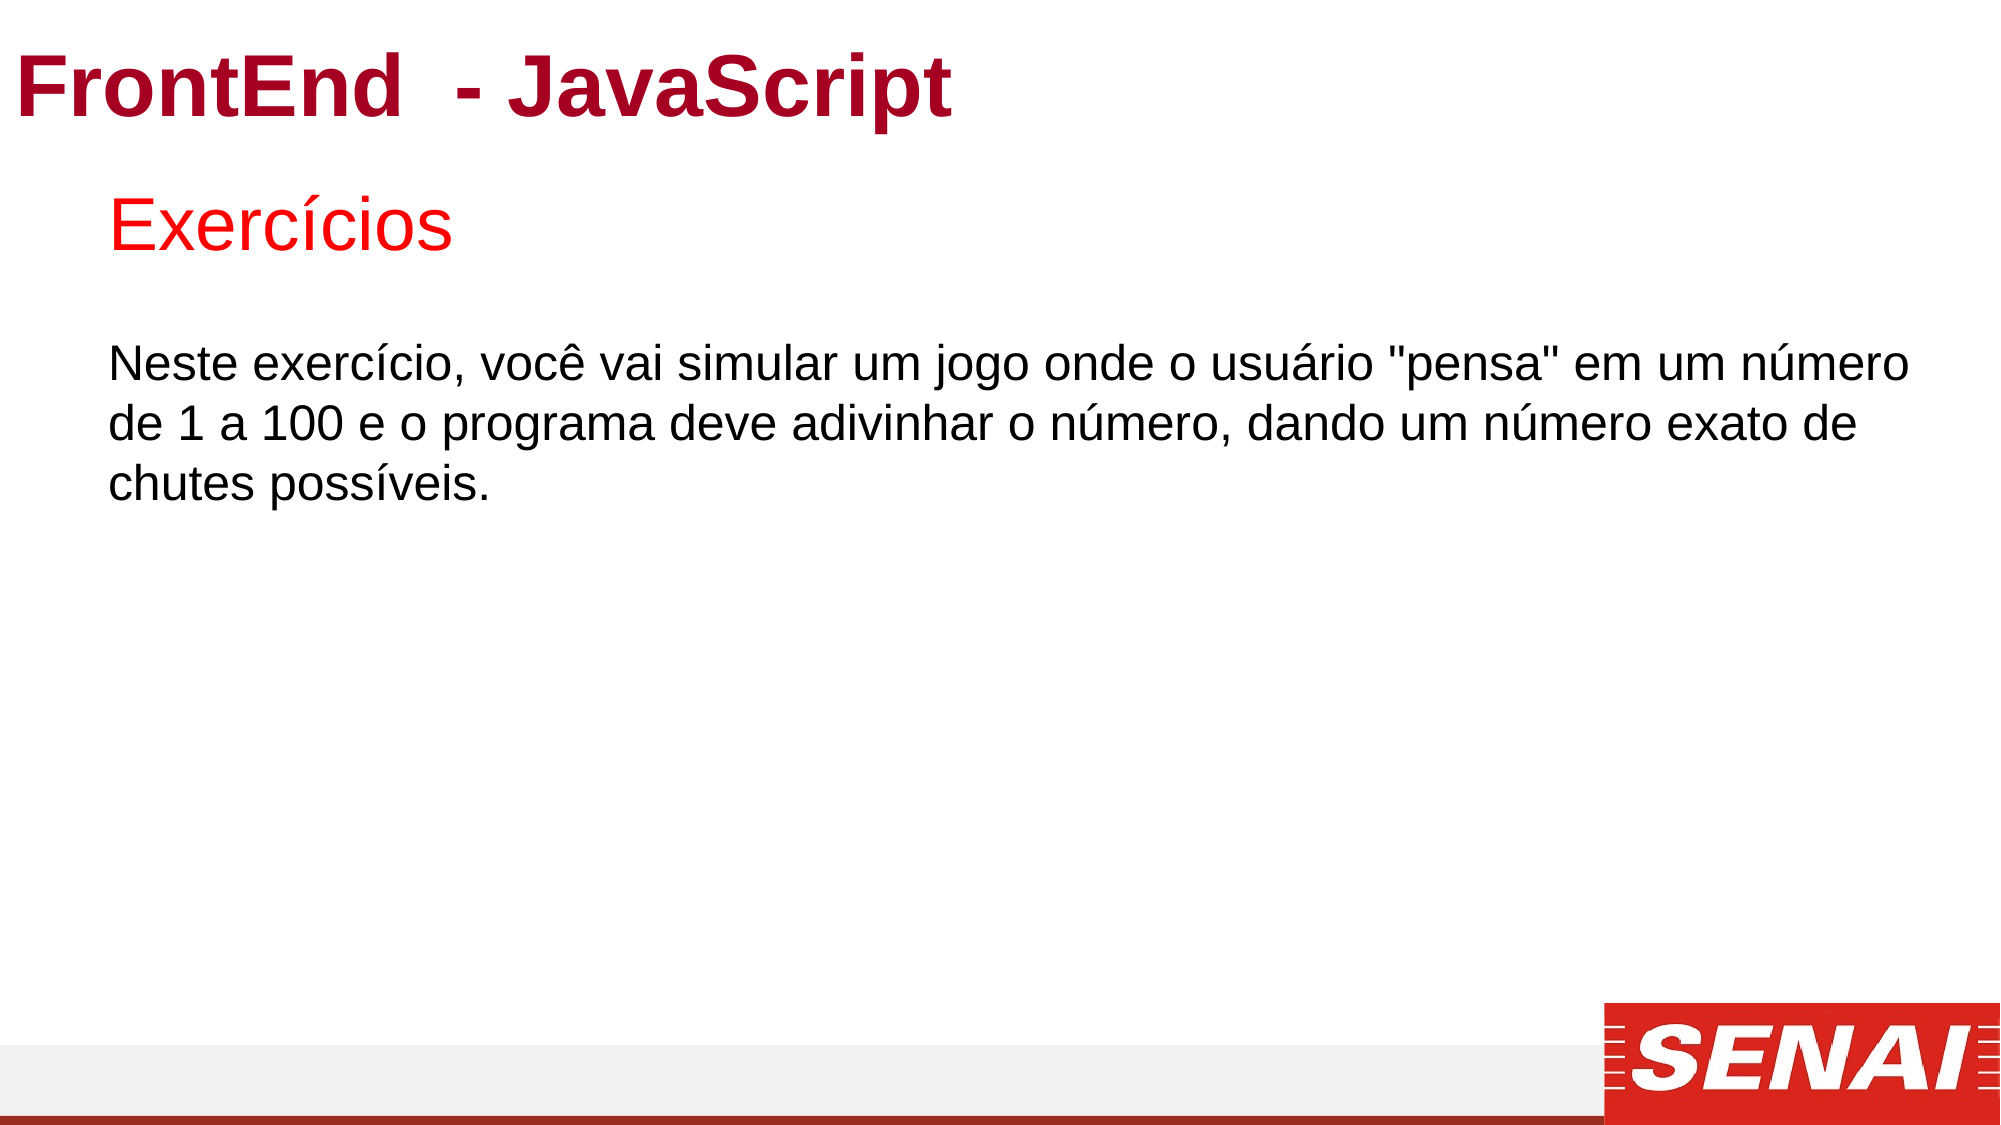

FrontEnd  - JavaScript
Exercícios

Neste exercício, você vai simular um jogo onde o usuário "pensa" em um número de 1 a 100 e o programa deve adivinhar o número, dando um número exato de chutes possíveis.